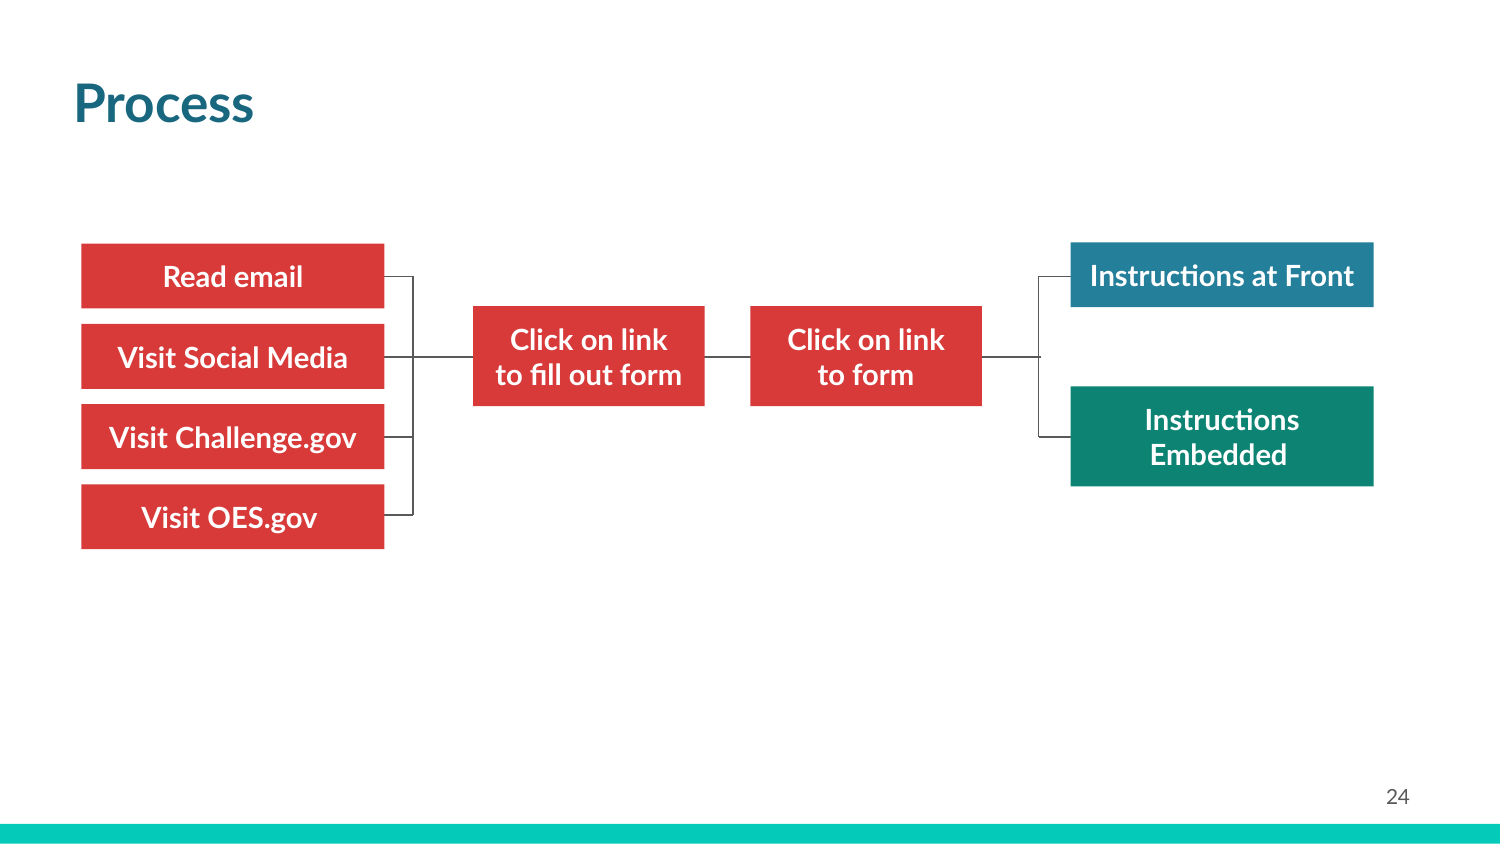

# Process
Instructions at Front
Read email
Click on link
to fill out form
Click on link
to form
Visit Social Media
Instructions Embedded
Visit Challenge.gov
Visit OES.gov
24